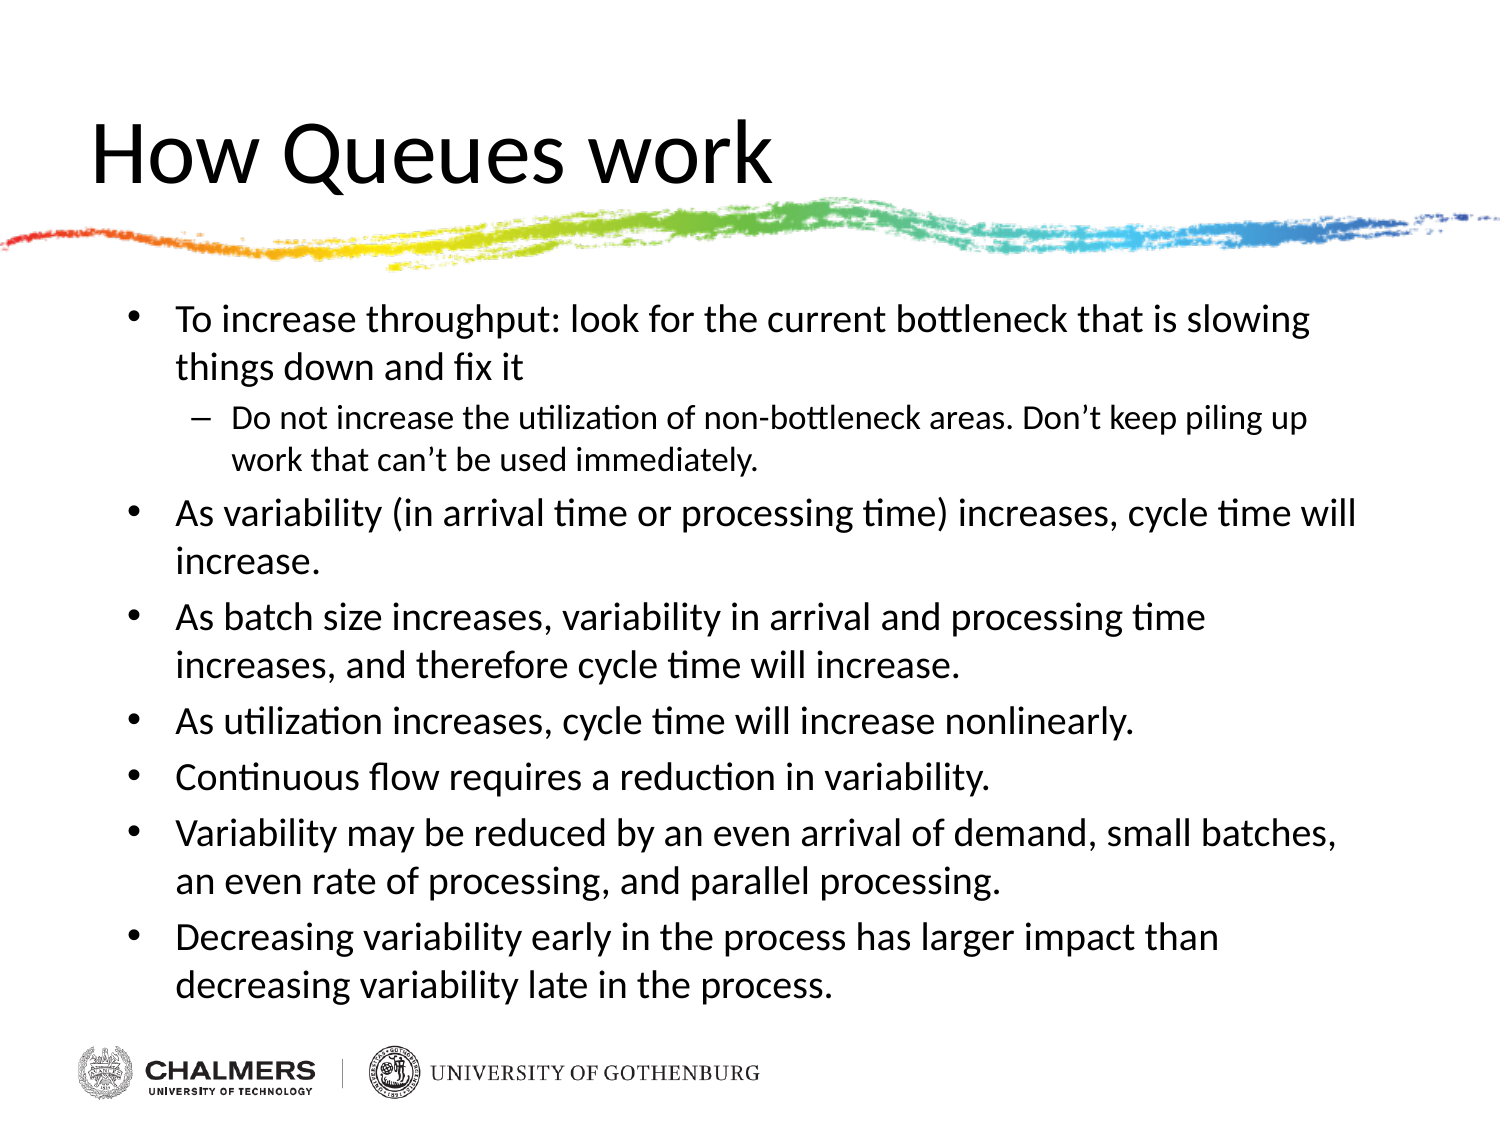

# How Queues work
To increase throughput: look for the current bottleneck that is slowing things down and fix it
Do not increase the utilization of non-bottleneck areas. Don’t keep piling up work that can’t be used immediately.
As variability (in arrival time or processing time) increases, cycle time will increase.
As batch size increases, variability in arrival and processing time increases, and therefore cycle time will increase.
As utilization increases, cycle time will increase nonlinearly.
Continuous flow requires a reduction in variability.
Variability may be reduced by an even arrival of demand, small batches, an even rate of processing, and parallel processing.
Decreasing variability early in the process has larger impact than decreasing variability late in the process.